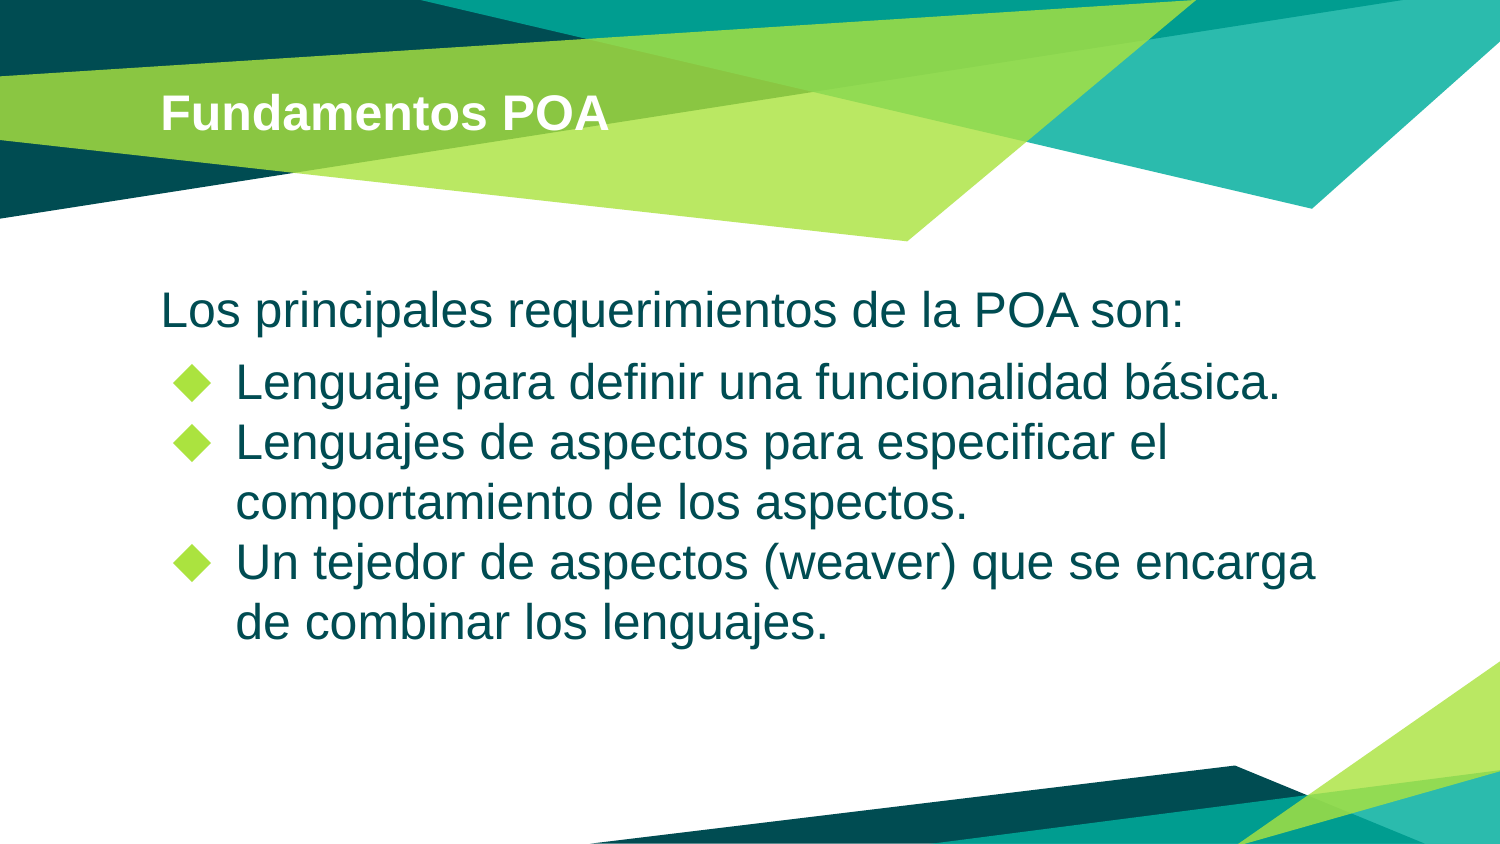

# Fundamentos POA
Los principales requerimientos de la POA son:
Lenguaje para definir una funcionalidad básica.
Lenguajes de aspectos para especificar el comportamiento de los aspectos.
Un tejedor de aspectos (weaver) que se encarga de combinar los lenguajes.